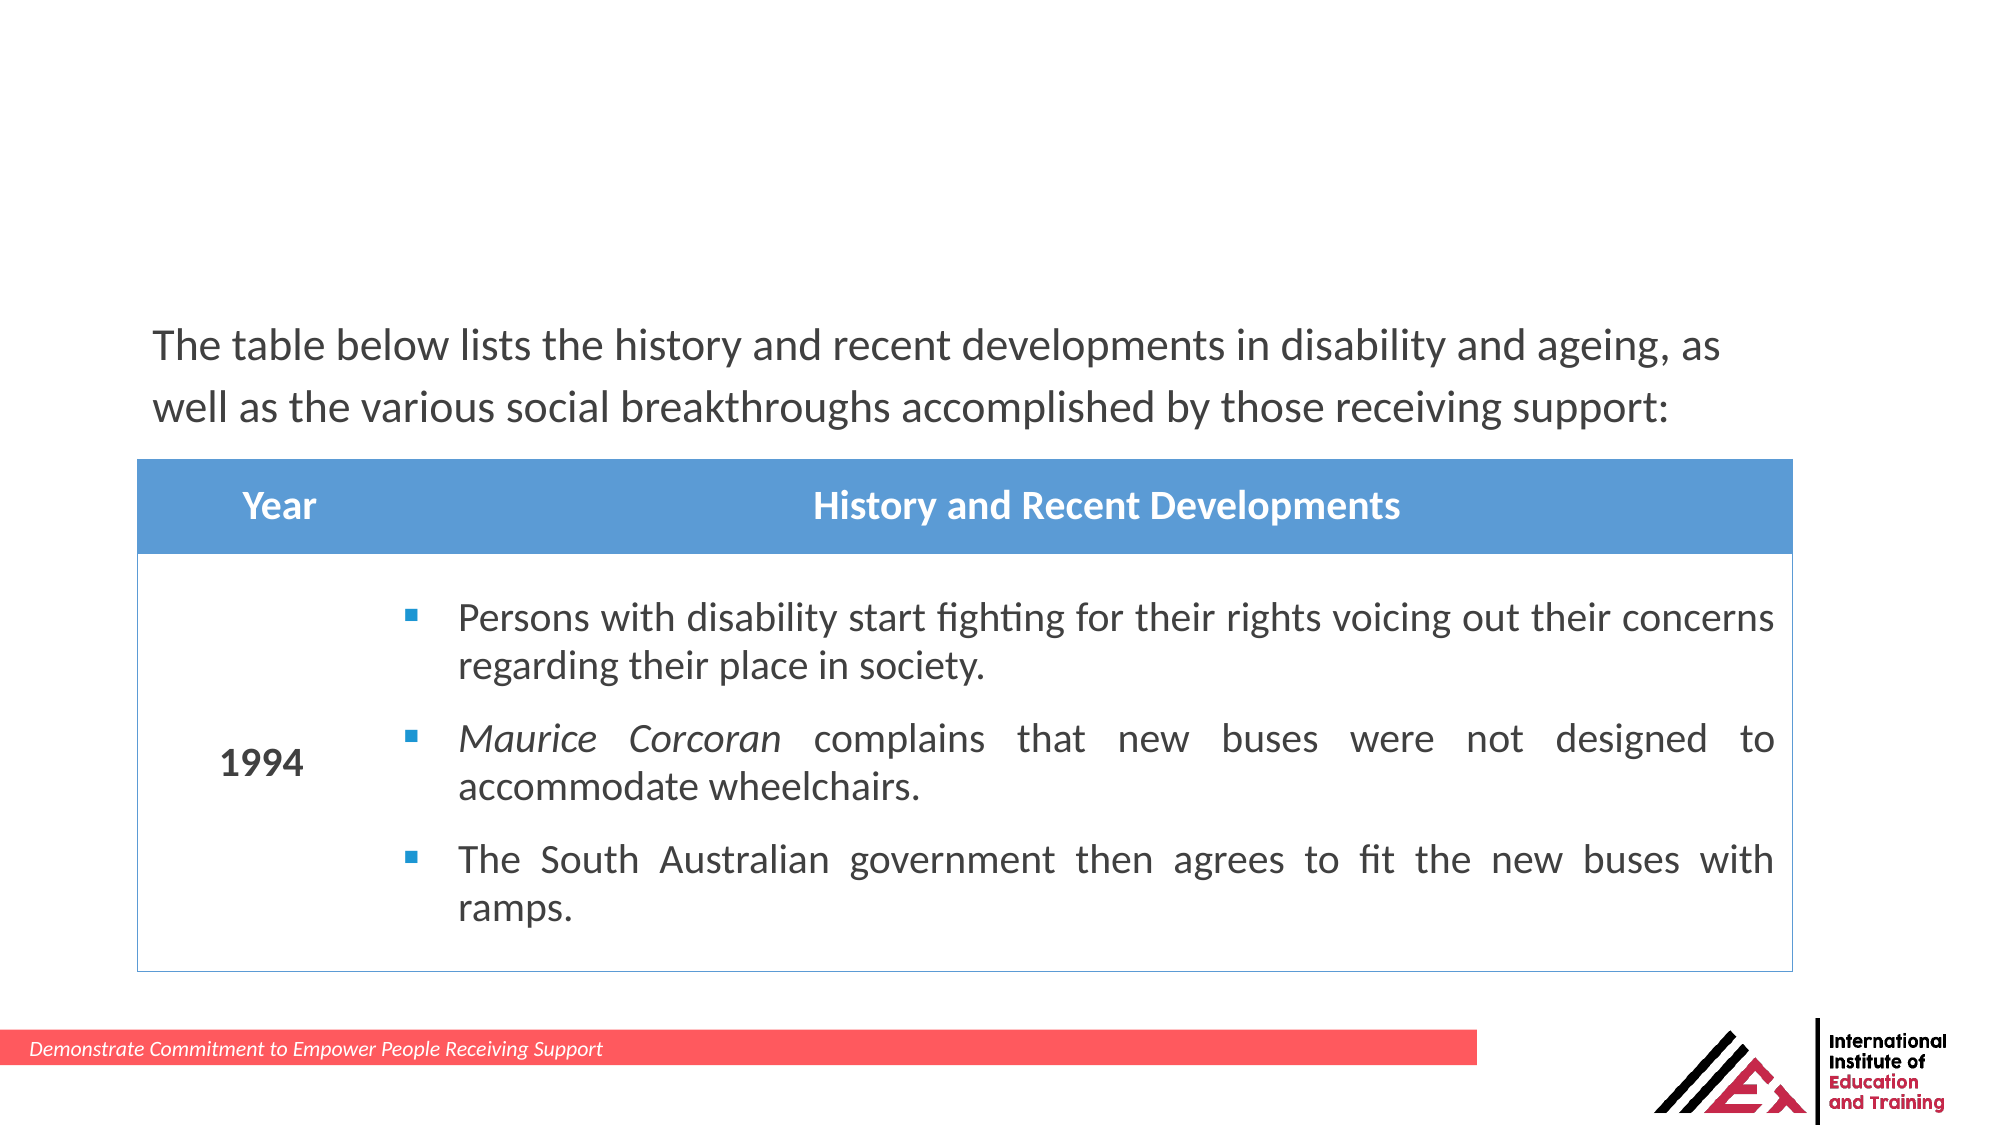

The table below lists the history and recent developments in disability and ageing, as well as the various social breakthroughs accomplished by those receiving support:

| Year | History and Recent Developments |
| --- | --- |
| 1994 | Persons with disability start fighting for their rights voicing out their concerns regarding their place in society. Maurice Corcoran complains that new buses were not designed to accommodate wheelchairs. The South Australian government then agrees to fit the new buses with ramps. |
Demonstrate Commitment to Empower People Receiving Support